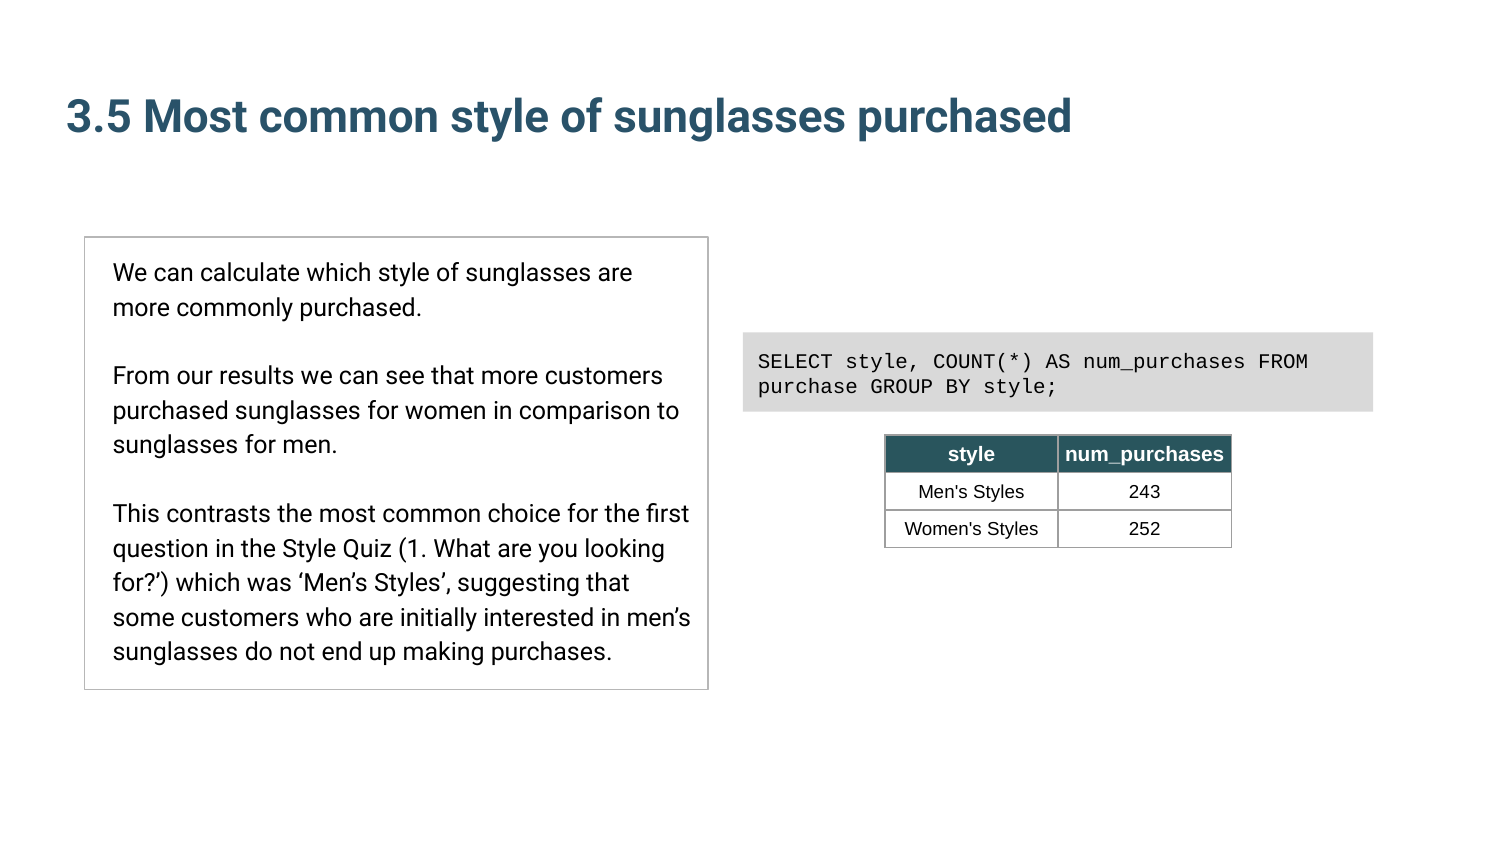

3.5 Most common style of sunglasses purchased

We can calculate which style of sunglasses are more commonly purchased.

From our results we can see that more customers purchased sunglasses for women in comparison to sunglasses for men.

This contrasts the most common choice for the first question in the Style Quiz (1. What are you looking for?’) which was ‘Men’s Styles’, suggesting that some customers who are initially interested in men’s sunglasses do not end up making purchases.
SELECT style, COUNT(*) AS num_purchases FROM purchase GROUP BY style;
| style | num\_purchases |
| --- | --- |
| Men's Styles | 243 |
| Women's Styles | 252 |